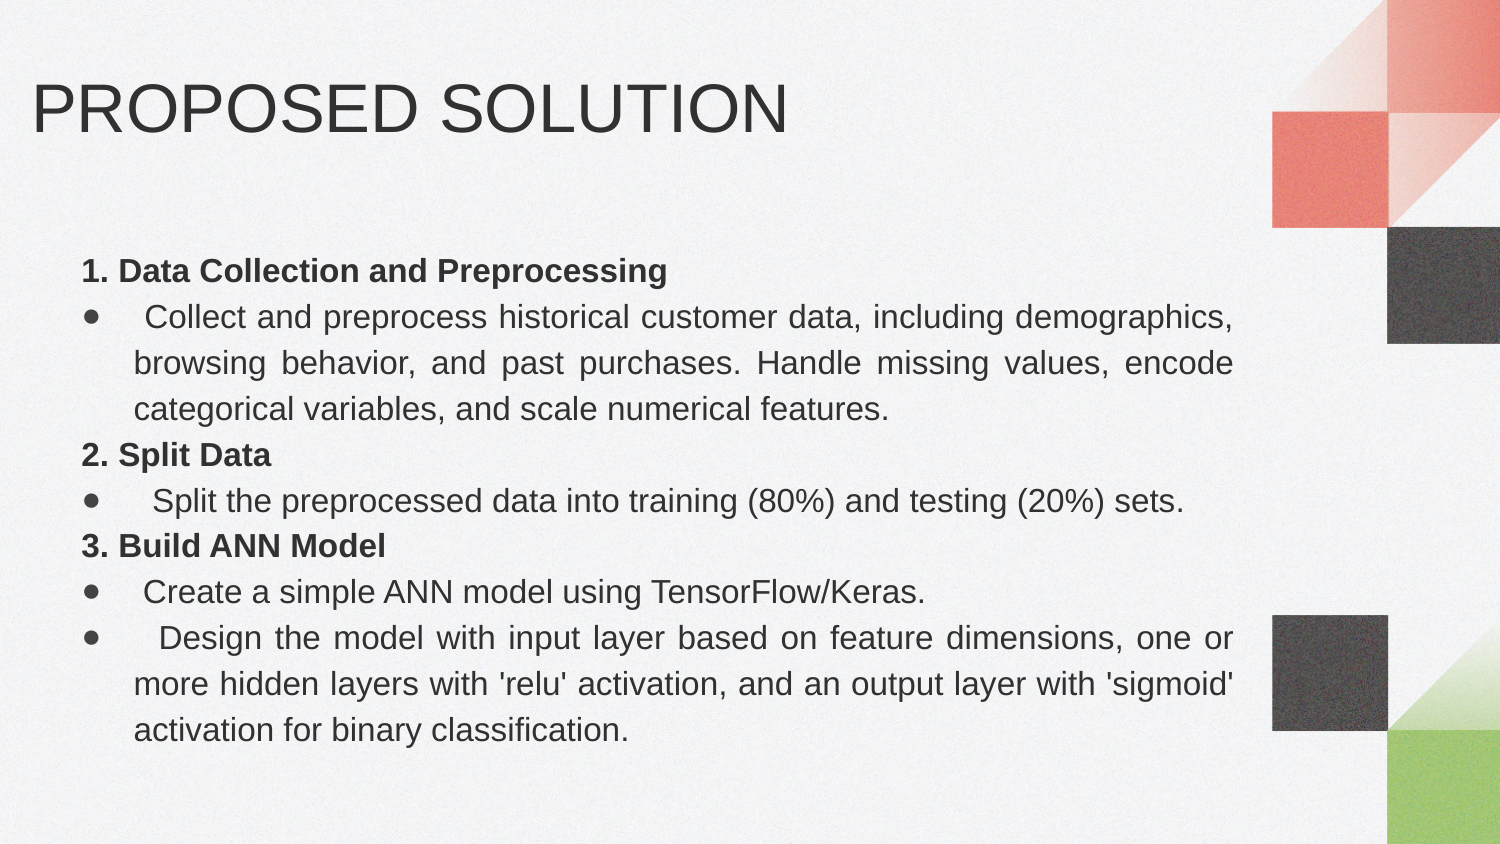

# PROPOSED SOLUTION

1. Data Collection and Preprocessing
 Collect and preprocess historical customer data, including demographics, browsing behavior, and past purchases. Handle missing values, encode categorical variables, and scale numerical features.
2. Split Data
  Split the preprocessed data into training (80%) and testing (20%) sets.
3. Build ANN Model
 Create a simple ANN model using TensorFlow/Keras.
  Design the model with input layer based on feature dimensions, one or more hidden layers with 'relu' activation, and an output layer with 'sigmoid' activation for binary classification.

- Compile the model with 'adam' optimizer and 'binary_crossentropy' loss.

4. **Train Model**:
   - Train the ANN model on the training data with appropriate hyperparameters (epochs, batch size).
   - Monitor training performance and adjust hyperparameters to optimize model accuracy.

5. **Evaluate Model**:
   - Evaluate the trained model using the testing data to assess its performance in predicting purchasing intentions.
   - Calculate metrics such as accuracy, precision, recall, and F1 score.

6. **Deployment**:
   - Deploy the trained model in a production environment to predict purchasing intentions for new data.
   - Integrate the prediction system with existing business processes for decision-making.

This solution focuses on building and training a simple ANN model to predict purchasing intentions based on historical customer data, with a clear emphasis on model evaluation and deployment for practical use.